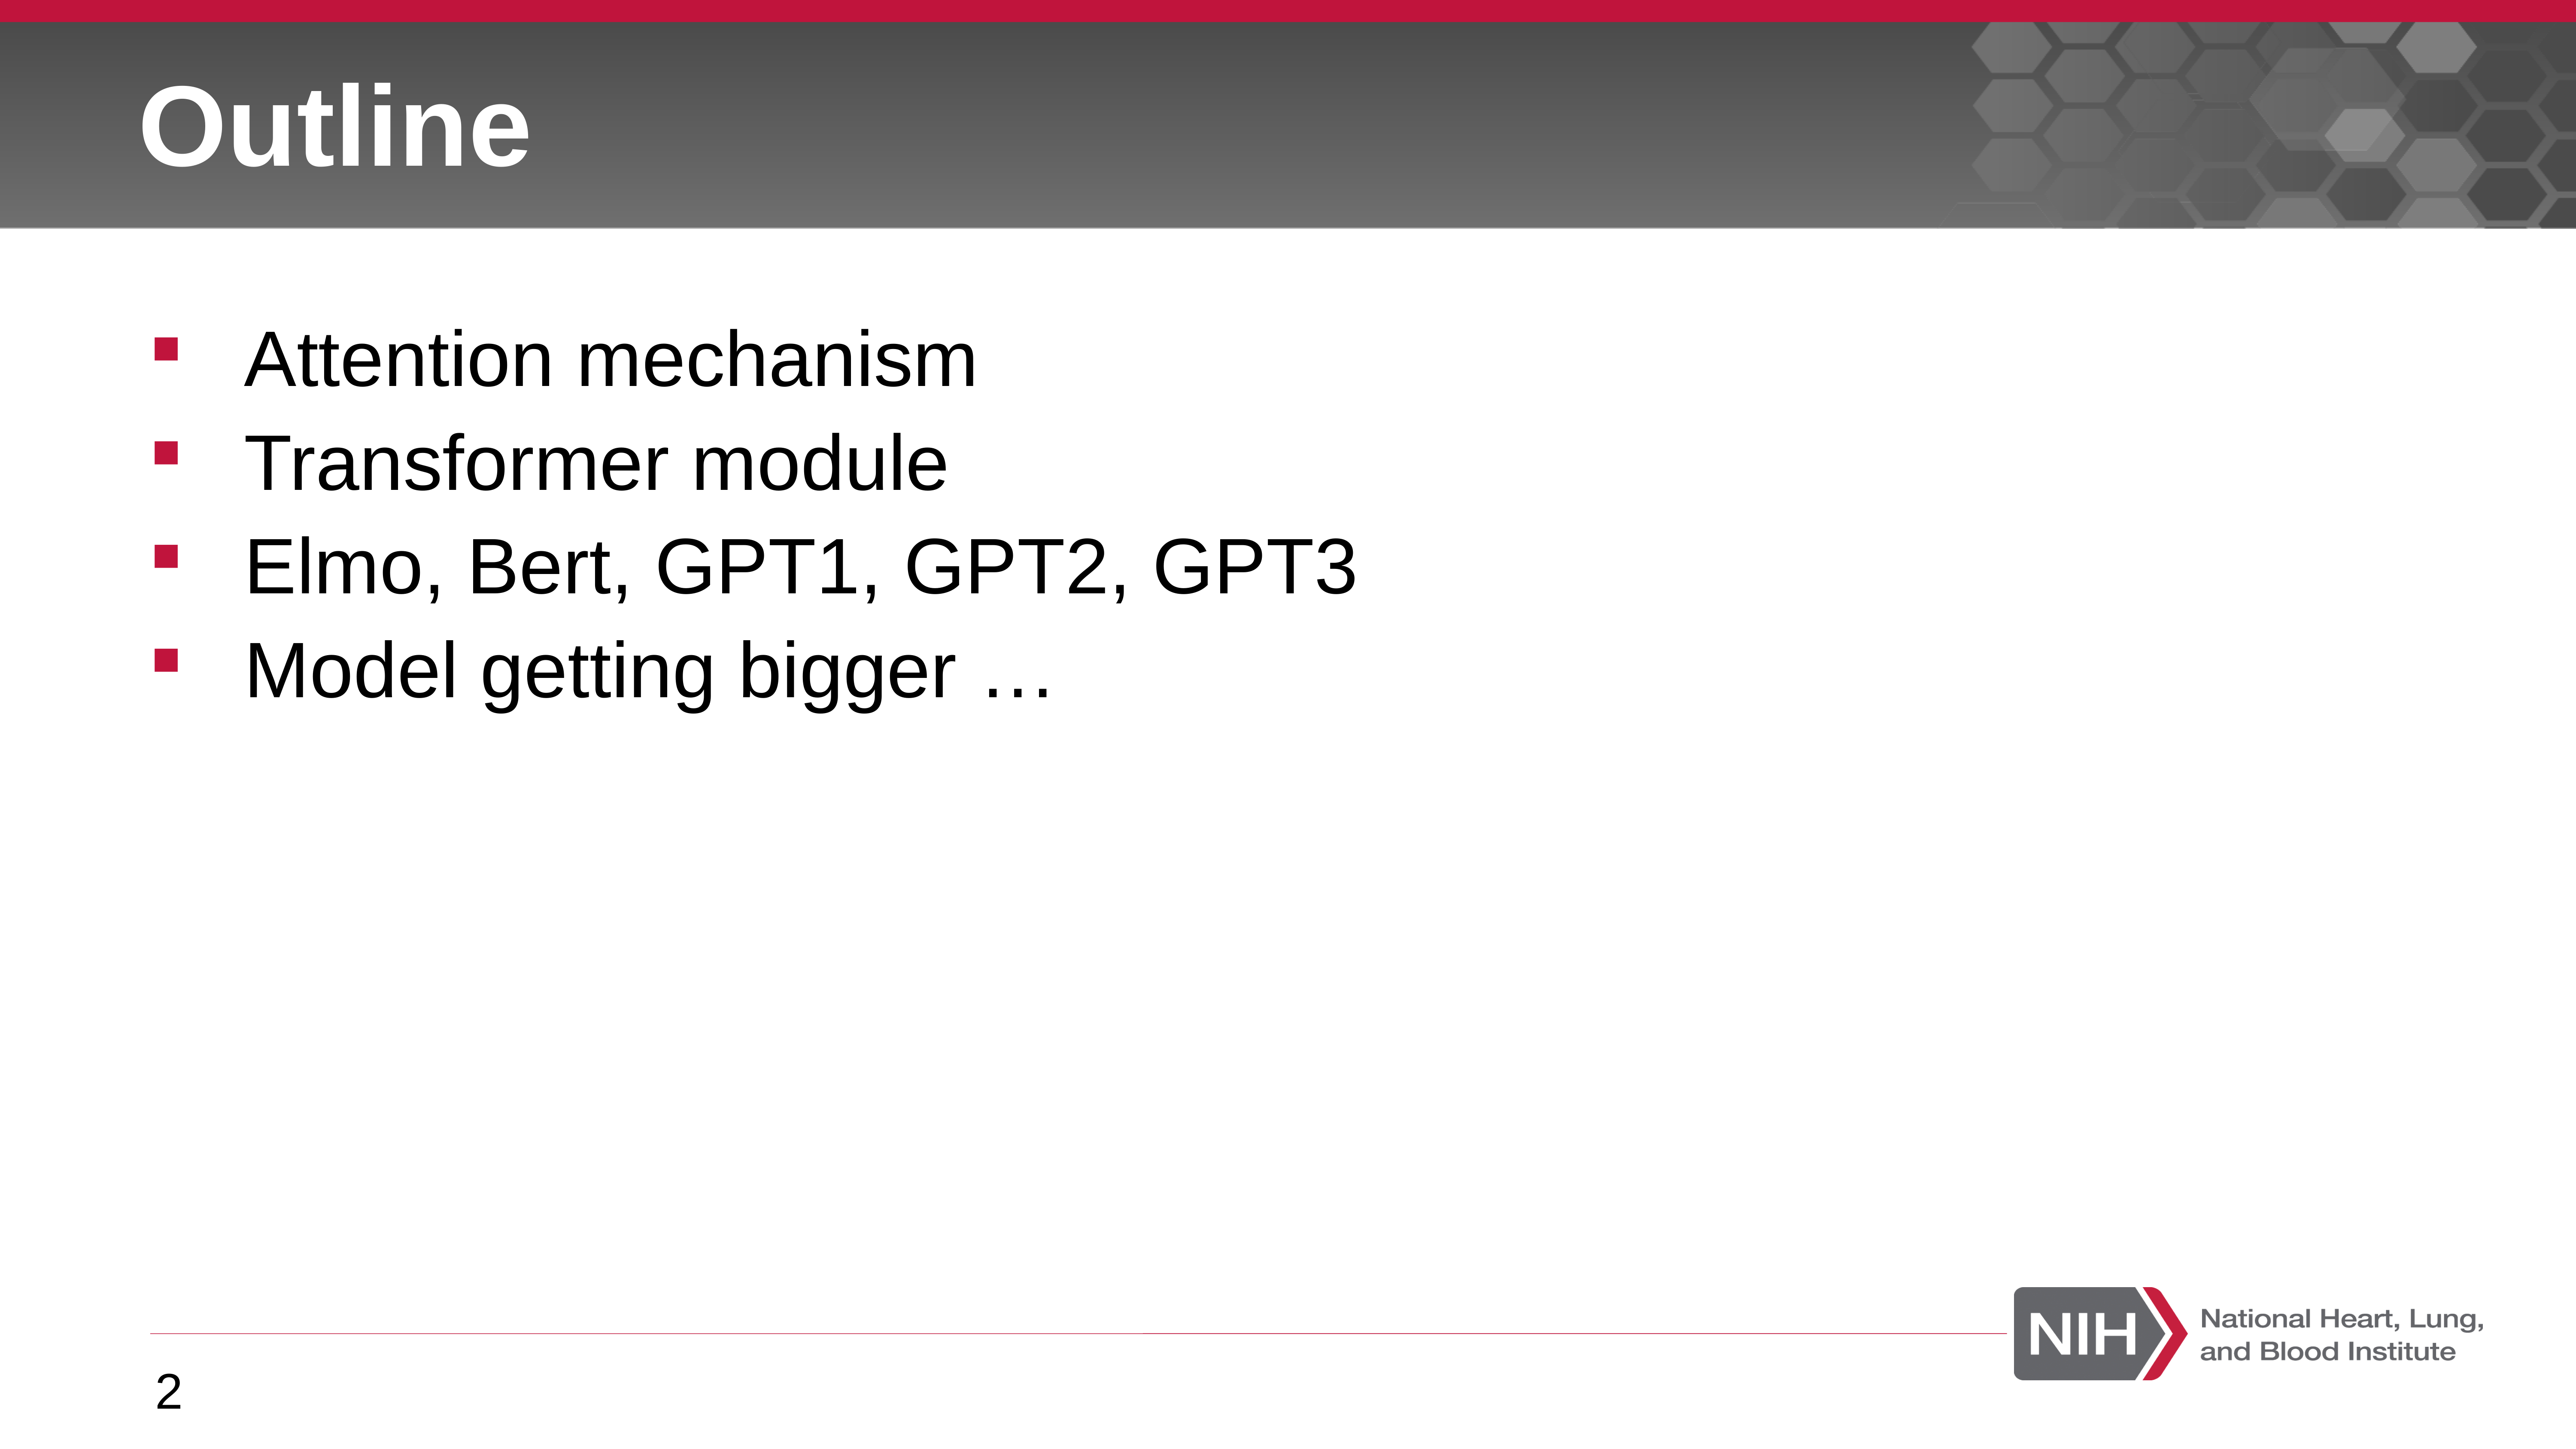

# Outline
Attention mechanism
Transformer module
Elmo, Bert, GPT1, GPT2, GPT3
Model getting bigger …
2